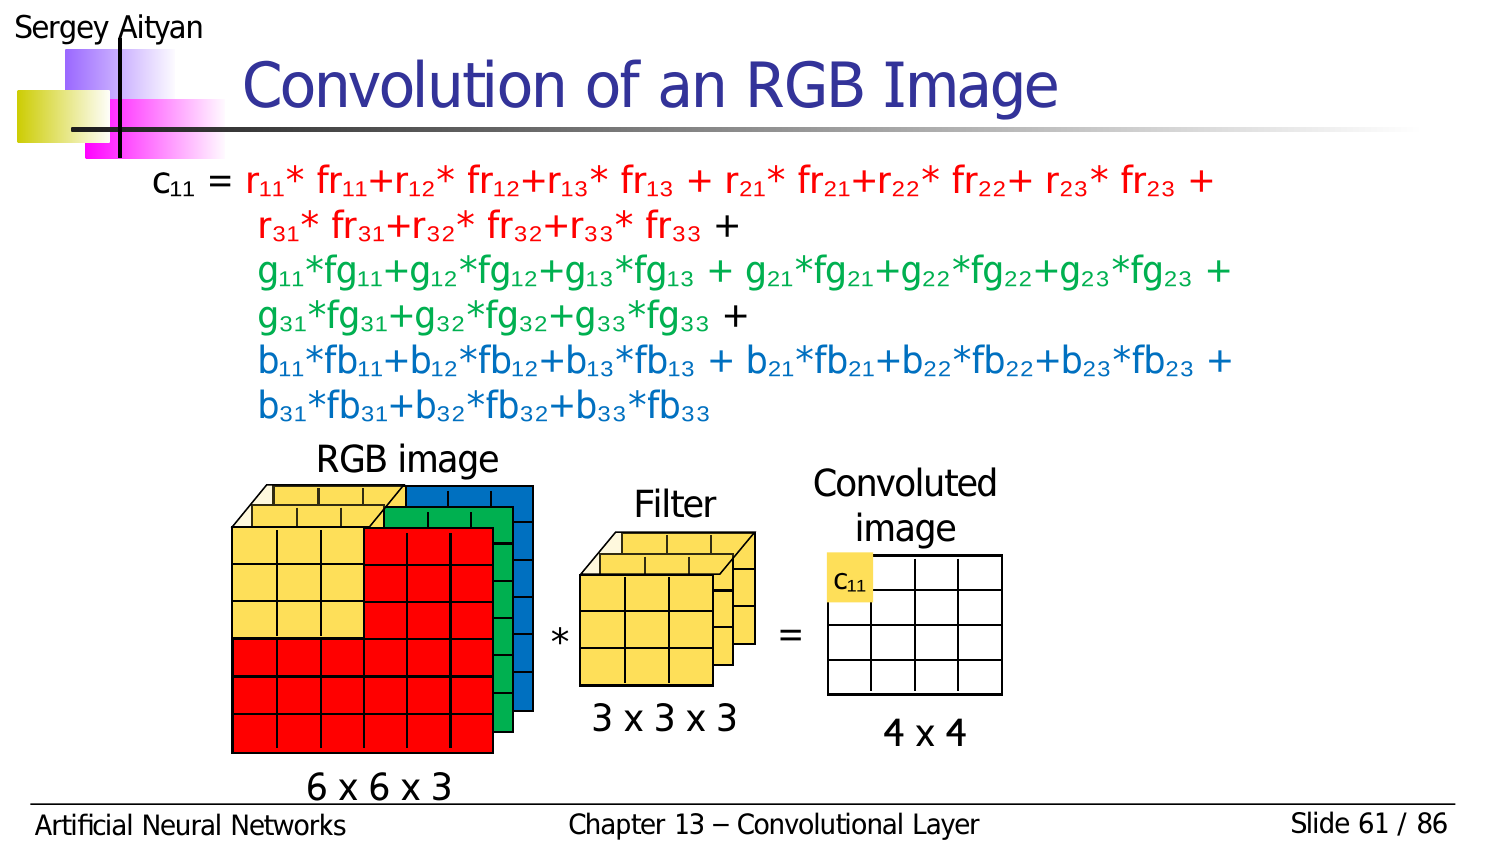

# Convolution of an RGB Image
c₁₁ = r₁₁* fr₁₁+r₁₂* fr₁₂+r₁₃* fr₁₃ + r₂₁* fr₂₁+r₂₂* fr₂₂+ r₂₃* fr₂₃ +
         r₃₁* fr₃₁+r₃₂* fr₃₂+r₃₃* fr₃₃ +
         g₁₁*fg₁₁+g₁₂*fg₁₂+g₁₃*fg₁₃ + g₂₁*fg₂₁+g₂₂*fg₂₂+g₂₃*fg₂₃ +
         g₃₁*fg₃₁+g₃₂*fg₃₂+g₃₃*fg₃₃ +
         b₁₁*fb₁₁+b₁₂*fb₁₂+b₁₃*fb₁₃ + b₂₁*fb₂₁+b₂₂*fb₂₂+b₂₃*fb₂₃ +
         b₃₁*fb₃₁+b₃₂*fb₃₂+b₃₃*fb₃₃
RGB image

6 x 6 x 3
Convoluted image

4 x 4
Filter

3 x 3 x 3
c₁₁
=
*